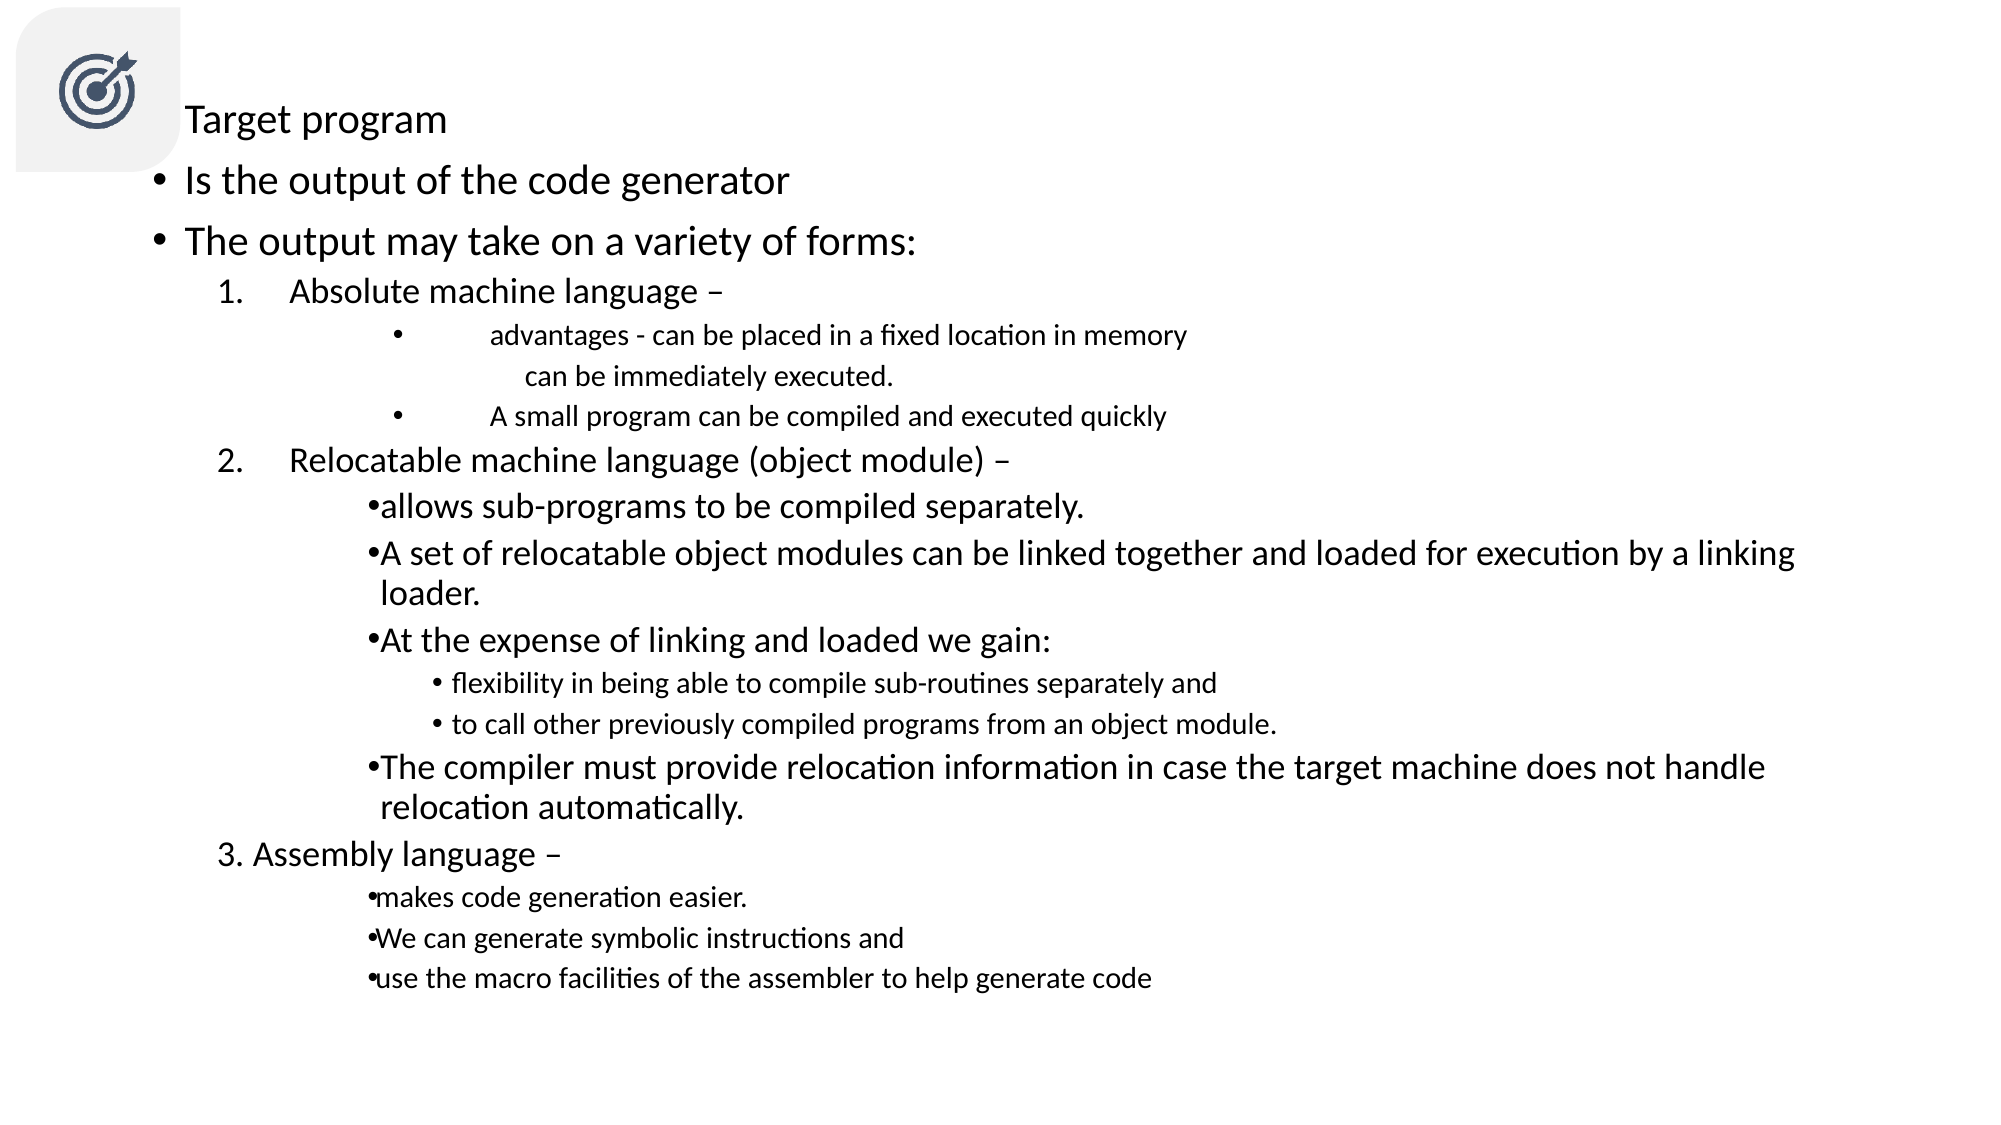

Target program
Is the output of the code generator
The output may take on a variety of forms:
Absolute machine language –
	advantages - can be placed in a fixed location in memory
		     can be immediately executed.
	A small program can be compiled and executed quickly
Relocatable machine language (object module) –
	allows sub-programs to be compiled separately.
	A set of relocatable object modules can be linked together and loaded for execution by a linking loader.
	At the expense of linking and loaded we gain:
 flexibility in being able to compile sub-routines separately and
 to call other previously compiled programs from an object module.
The compiler must provide relocation information in case the target machine does not handle relocation automatically.
3. Assembly language –
makes code generation easier.
We can generate symbolic instructions and
use the macro facilities of the assembler to help generate code